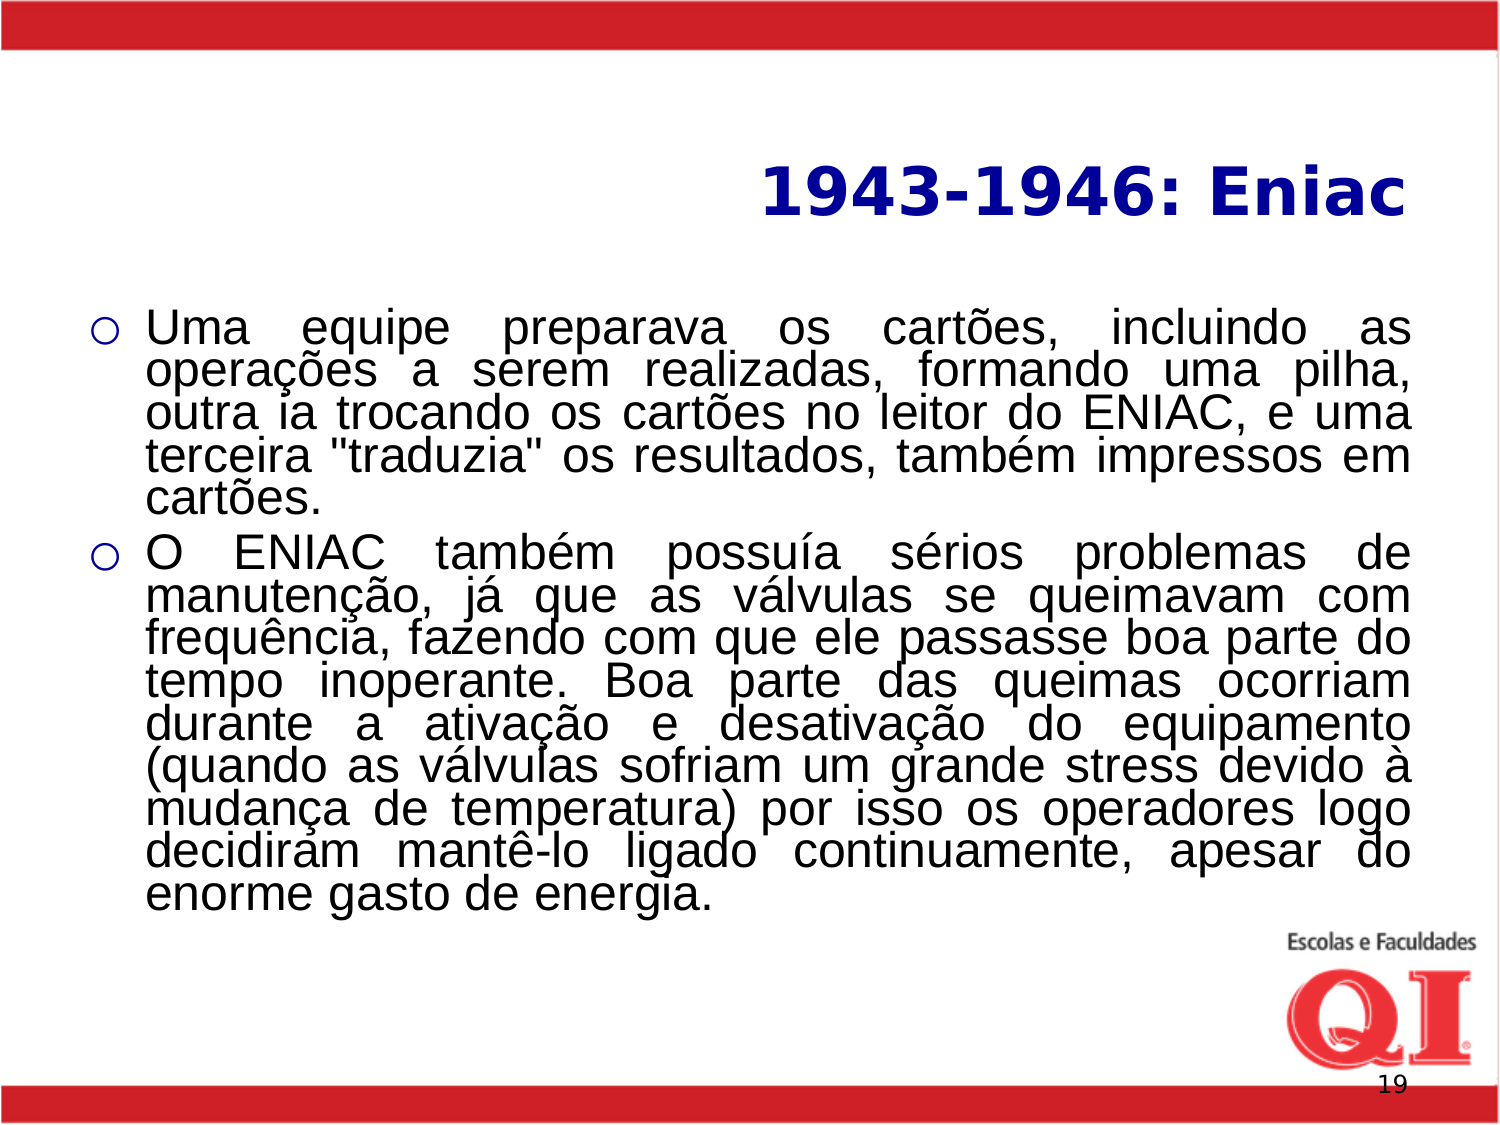

# 1943-1946: Eniac
Uma equipe preparava os cartões, incluindo as operações a serem realizadas, formando uma pilha, outra ia trocando os cartões no leitor do ENIAC, e uma terceira "traduzia" os resultados, também impressos em cartões.
O ENIAC também possuía sérios problemas de manutenção, já que as válvulas se queimavam com frequência, fazendo com que ele passasse boa parte do tempo inoperante. Boa parte das queimas ocorriam durante a ativação e desativação do equipamento (quando as válvulas sofriam um grande stress devido à mudança de temperatura) por isso os operadores logo decidiram mantê-lo ligado continuamente, apesar do enorme gasto de energia.
19